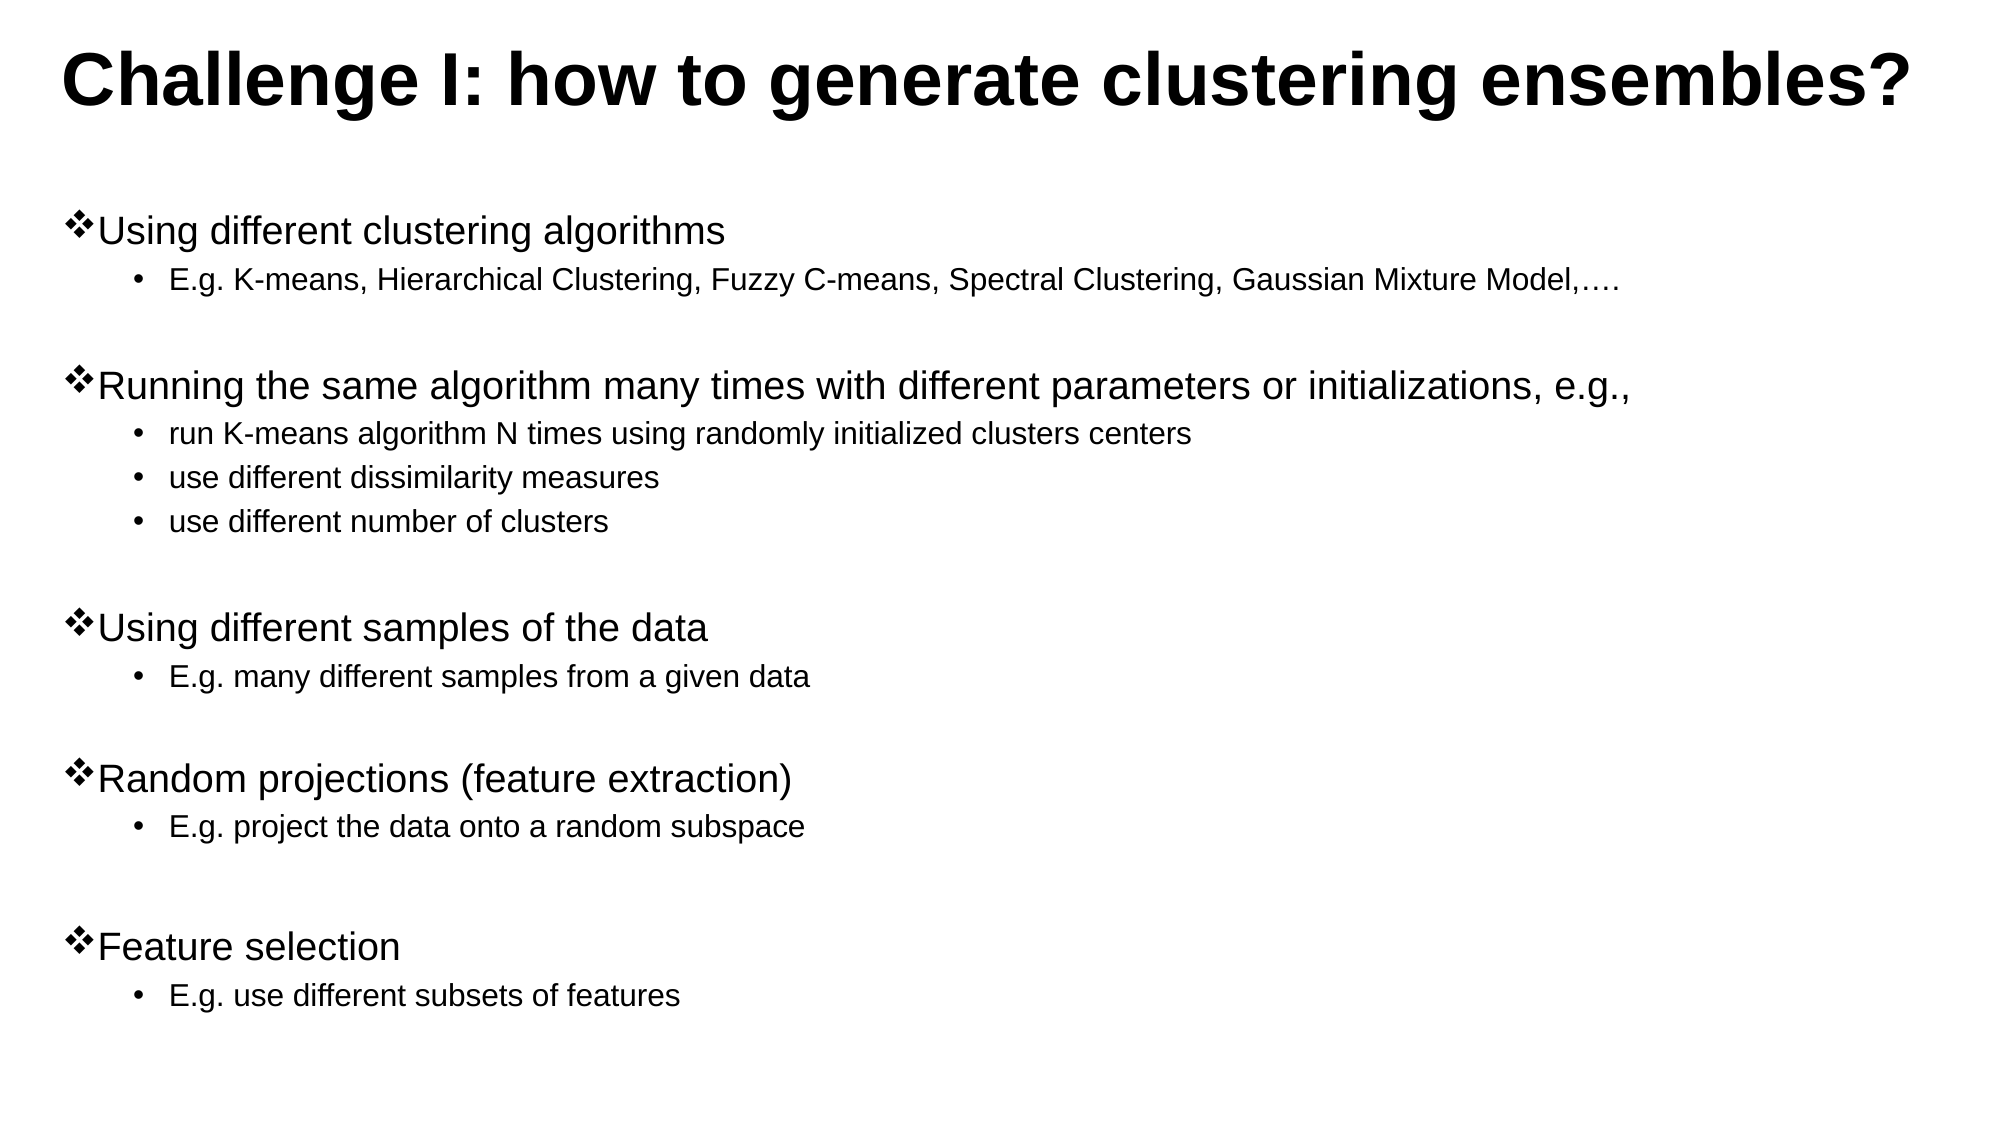

# Challenge I: how to generate clustering ensembles?
Using different clustering algorithms
E.g. K-means, Hierarchical Clustering, Fuzzy C-means, Spectral Clustering, Gaussian Mixture Model,….

Running the same algorithm many times with different parameters or initializations, e.g.,
run K-means algorithm N times using randomly initialized clusters centers
use different dissimilarity measures
use different number of clusters

Using different samples of the data
E.g. many different samples from a given data

Random projections (feature extraction)
E.g. project the data onto a random subspace

Feature selection
E.g. use different subsets of features